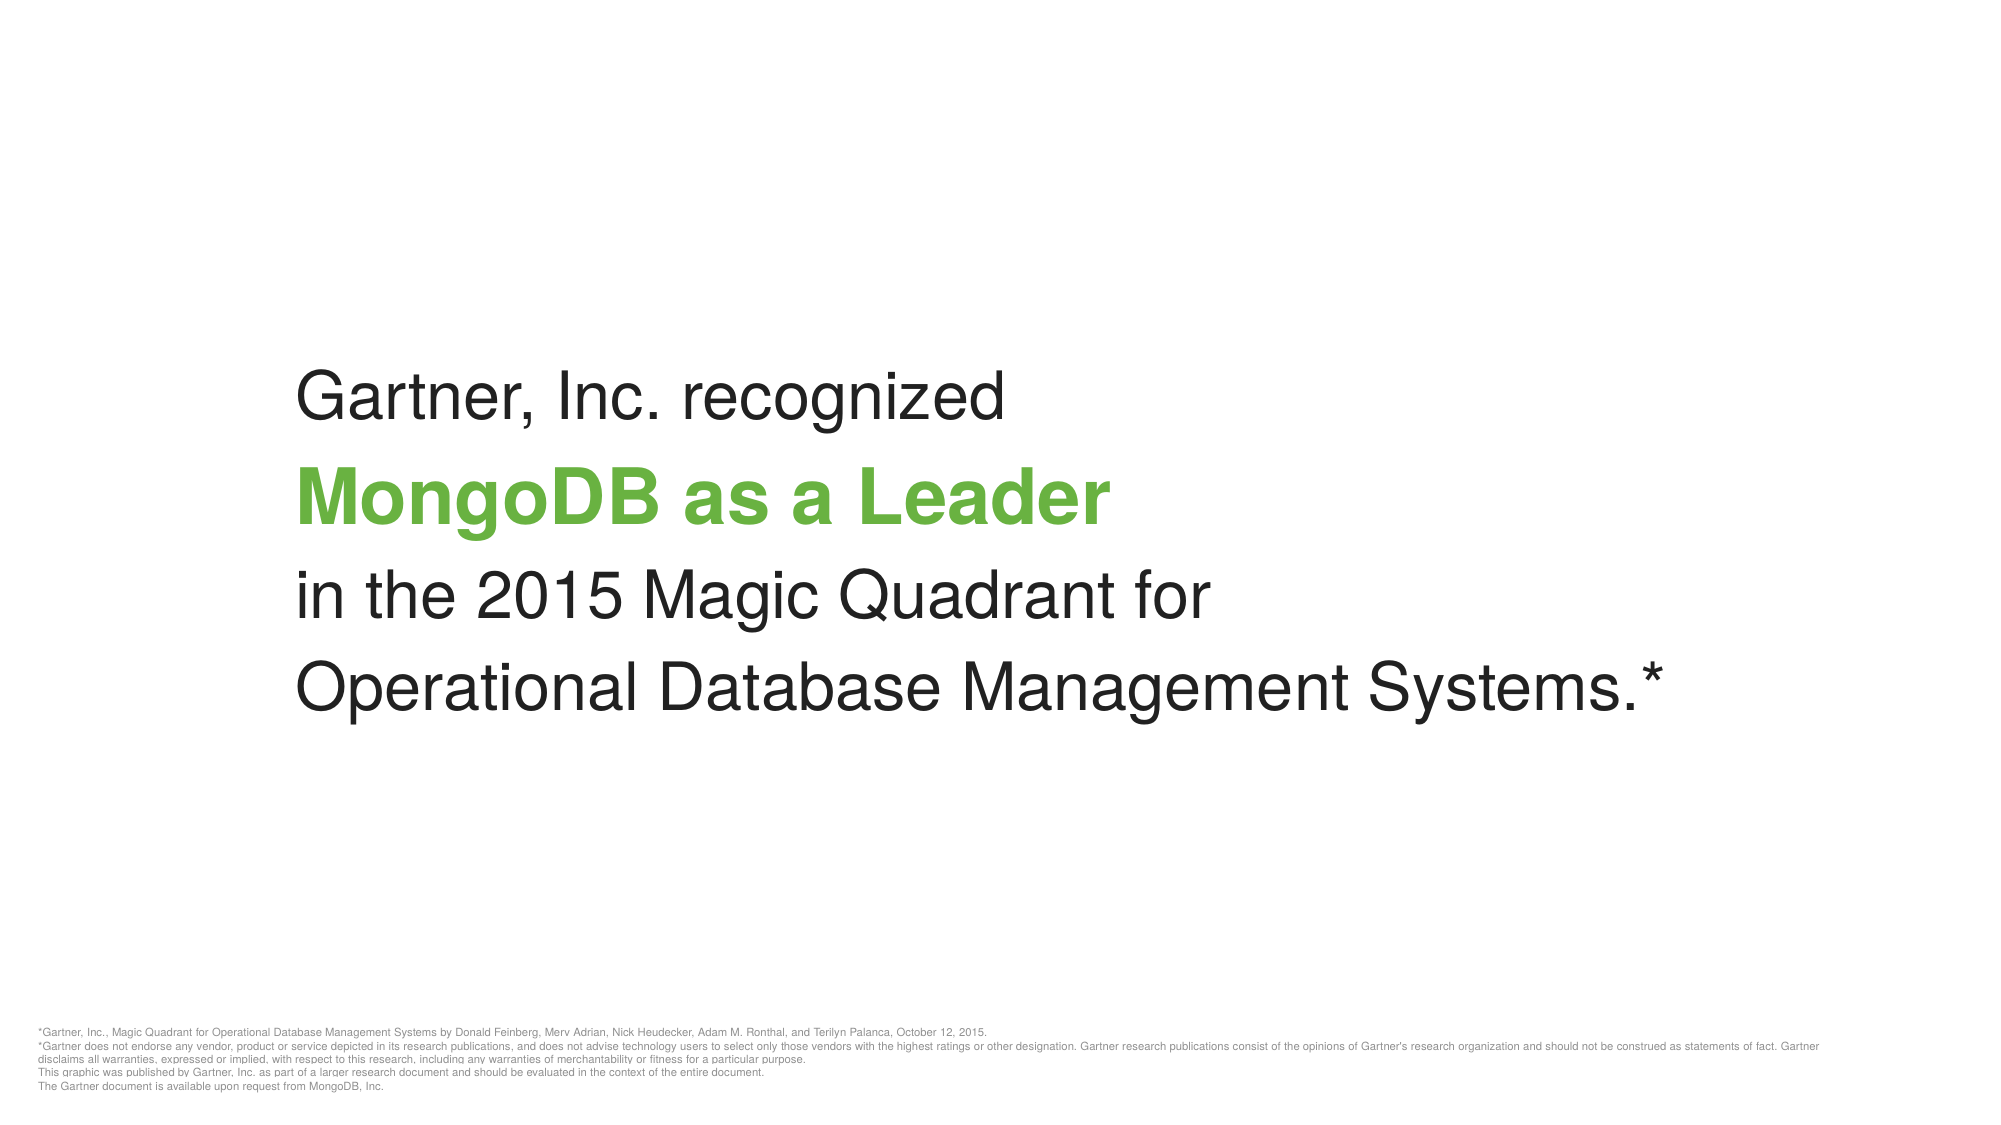

Gartner, Inc. recognized
MongoDB as a Leader
in the 2015 Magic Quadrant for
Operational Database Management Systems.*
*Gartner, Inc., Magic Quadrant for Operational Database Management Systems by Donald Feinberg, Merv Adrian, Nick Heudecker, Adam M. Ronthal, and Terilyn Palanca, October 12, 2015.
*Gartner does not endorse any vendor, product or service depicted in its research publications, and does not advise technology users to select only those vendors with the highest ratings or other designation. Gartner research publications consist of the opinions of Gartner's research organization and should not be construed as statements of fact. Gartner disclaims all warranties, expressed or implied, with respect to this research, including any warranties of merchantability or fitness for a particular purpose.
This graphic was published by Gartner, Inc. as part of a larger research document and should be evaluated in the context of the entire document.
The Gartner document is available upon request from MongoDB, Inc.